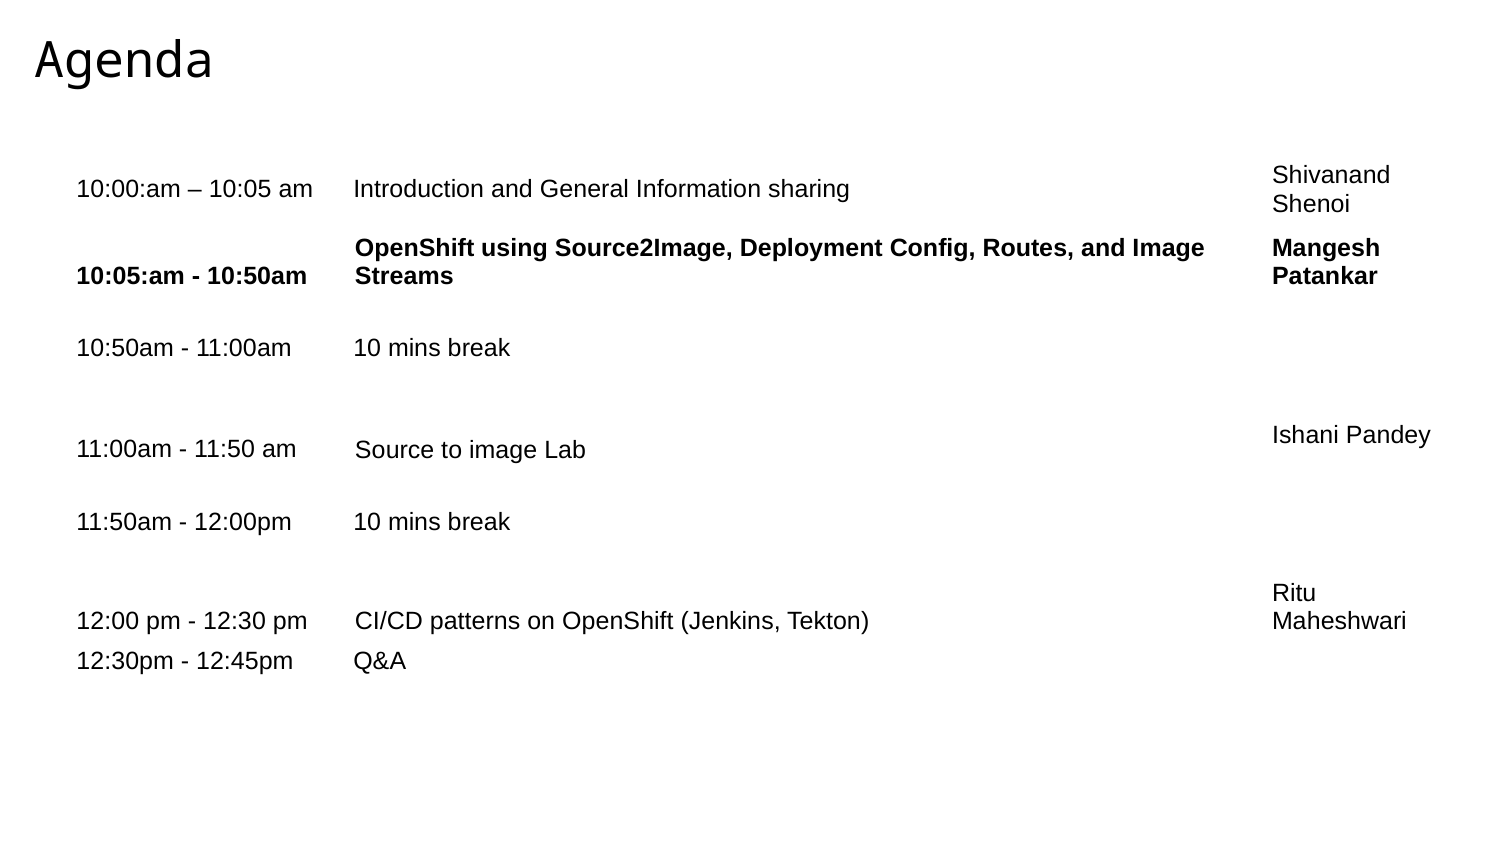

# Agenda
| 10:00:am – 10:05 am | Introduction and General Information sharing | Shivanand Shenoi |
| --- | --- | --- |
| 10:05:am - 10:50am | OpenShift using Source2Image, Deployment Config, Routes, and Image Streams | Mangesh Patankar |
| 10:50am - 11:00am | 10 mins break |  |
| 11:00am - 11:50 am | Source to image Lab | Ishani Pandey |
| 11:50am - 12:00pm | 10 mins break |  |
| 12:00 pm - 12:30 pm | CI/CD patterns on OpenShift (Jenkins, Tekton) | Ritu Maheshwari |
| 12:30pm - 12:45pm | Q&A |  |